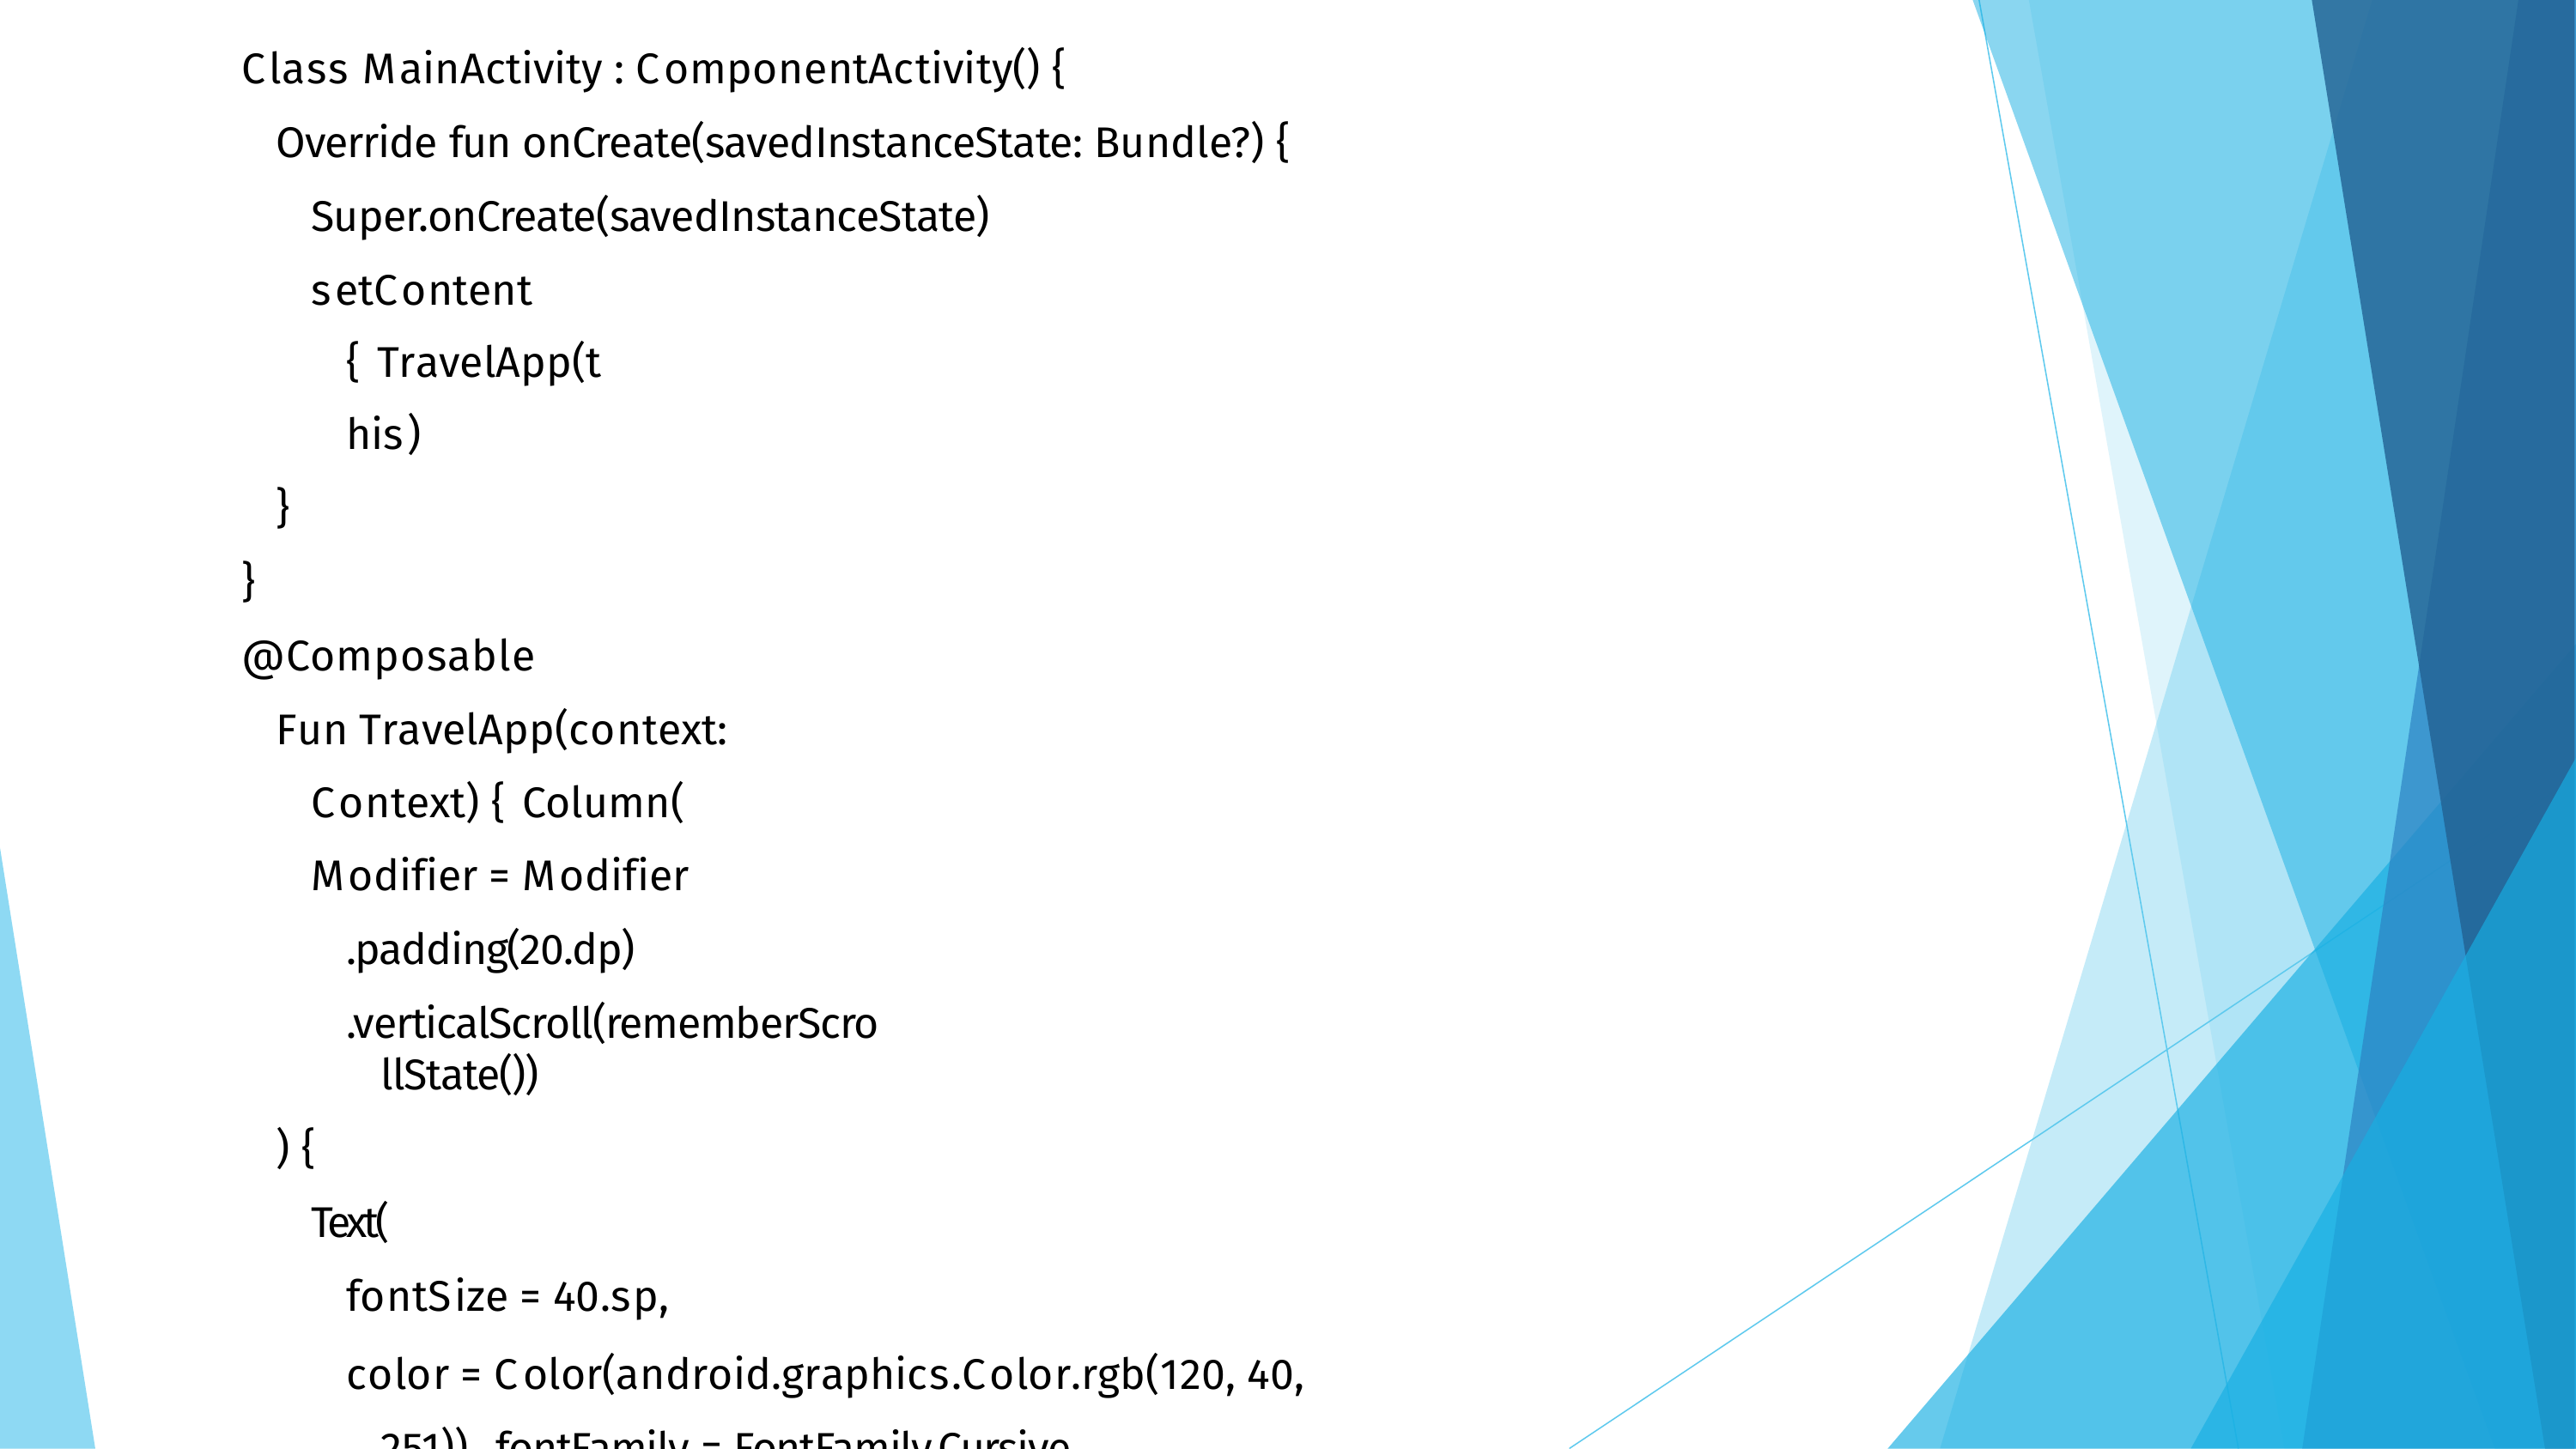

Class MainActivity : ComponentActivity() {
Override fun onCreate(savedInstanceState: Bundle?) {
Super.onCreate(savedInstanceState)
setContent {  TravelApp(this)
}
}
@Composable
Fun TravelApp(context: Context) {  Column(
Modifier = Modifier
.padding(20.dp)
.verticalScroll(rememberScrollState())
) {
Text(
fontSize = 40.sp,
color = Color(android.graphics.Color.rgb(120, 40, 251)),  fontFamily = FontFamily.Cursive,
text = “Wanderlust Travel”